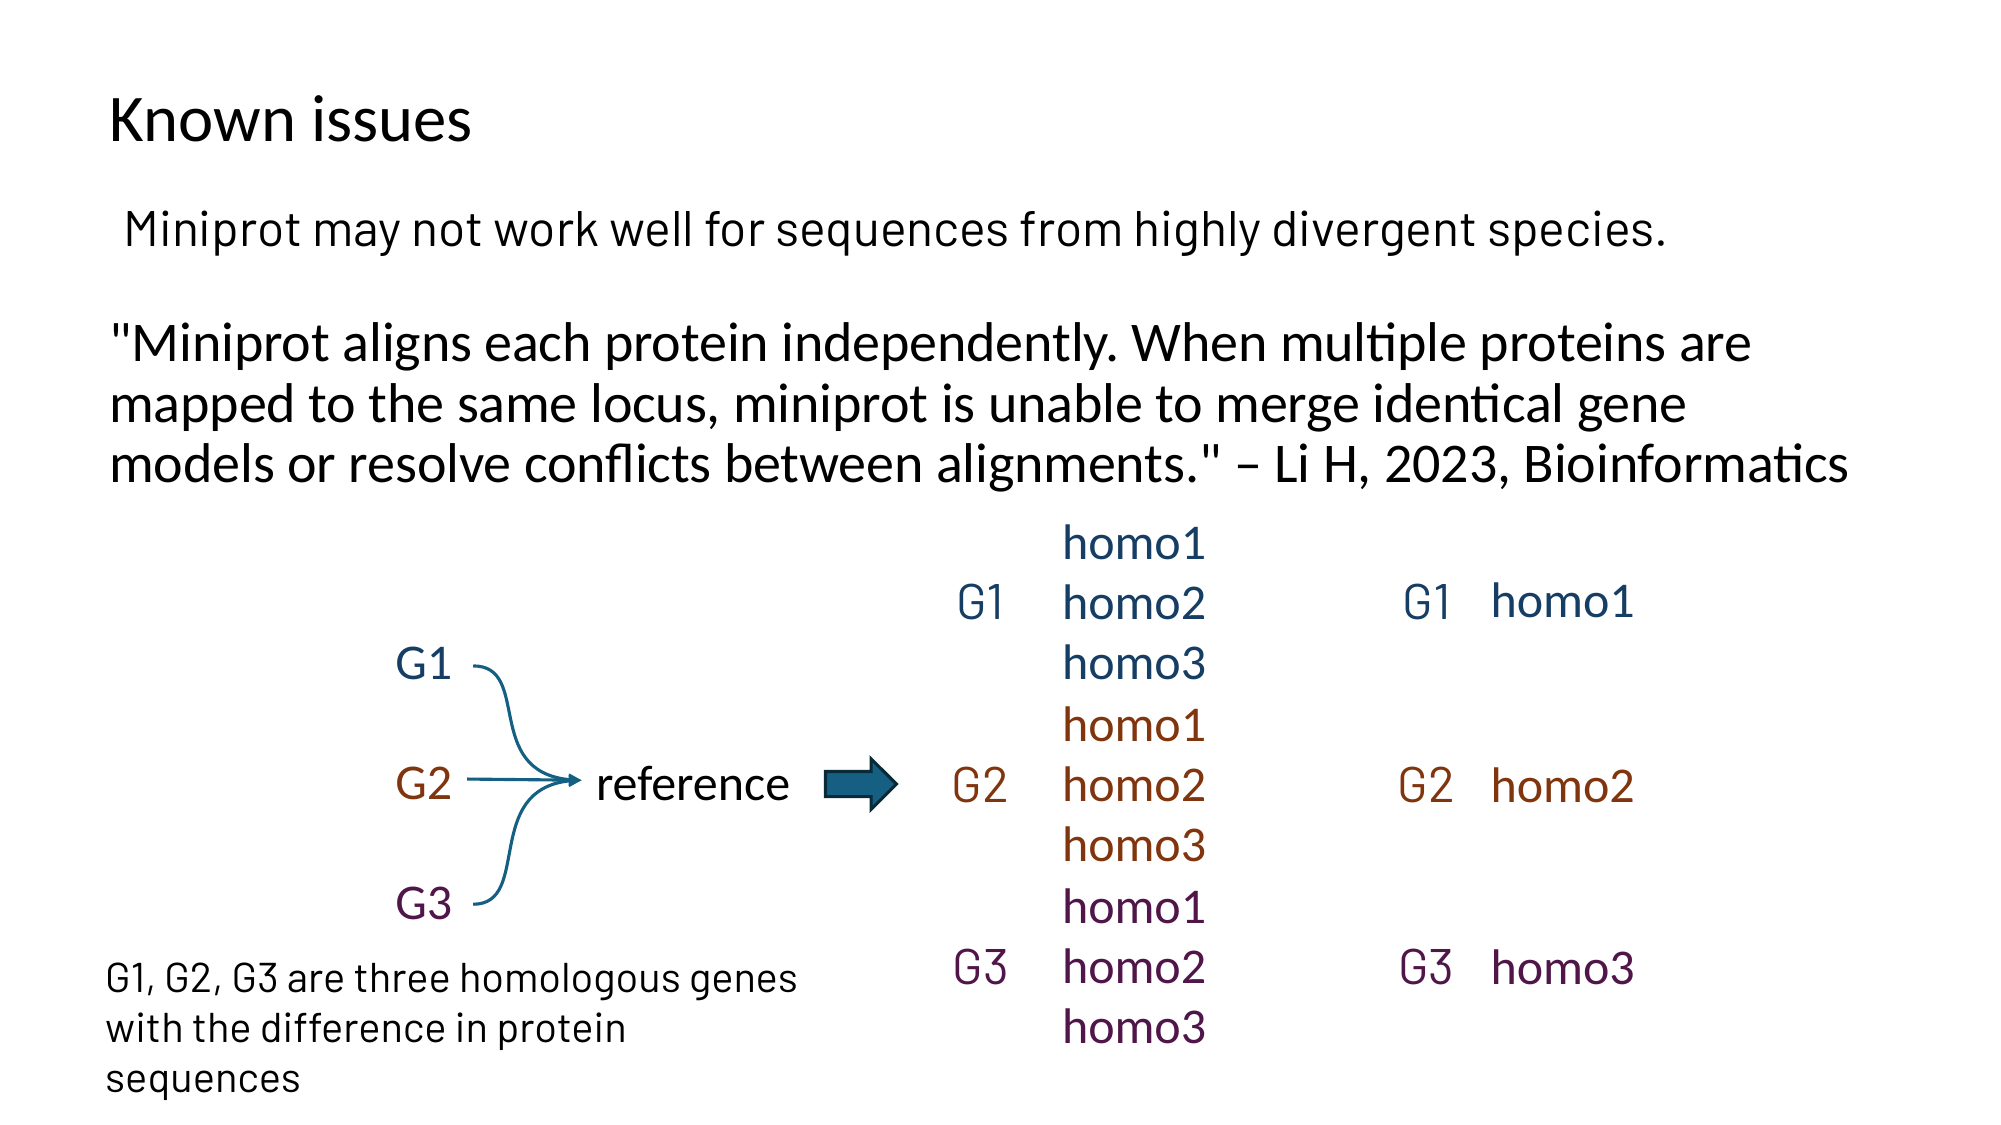

# Known issues
Miniprot may not work well for sequences from highly divergent species.
"Miniprot aligns each protein independently. When multiple proteins are mapped to the same locus, miniprot is unable to merge identical gene models or resolve conflicts between alignments." – Li H, 2023, Bioinformatics
homo1
homo2
homo3
homo1
G1
G1
G1

G2

G3
homo1
homo2
homo3
reference
G2
G2
homo2

homo1
homo2
homo3
homo3
G3
G3
G1, G2, G3 are three homologous genes with the difference in protein sequences